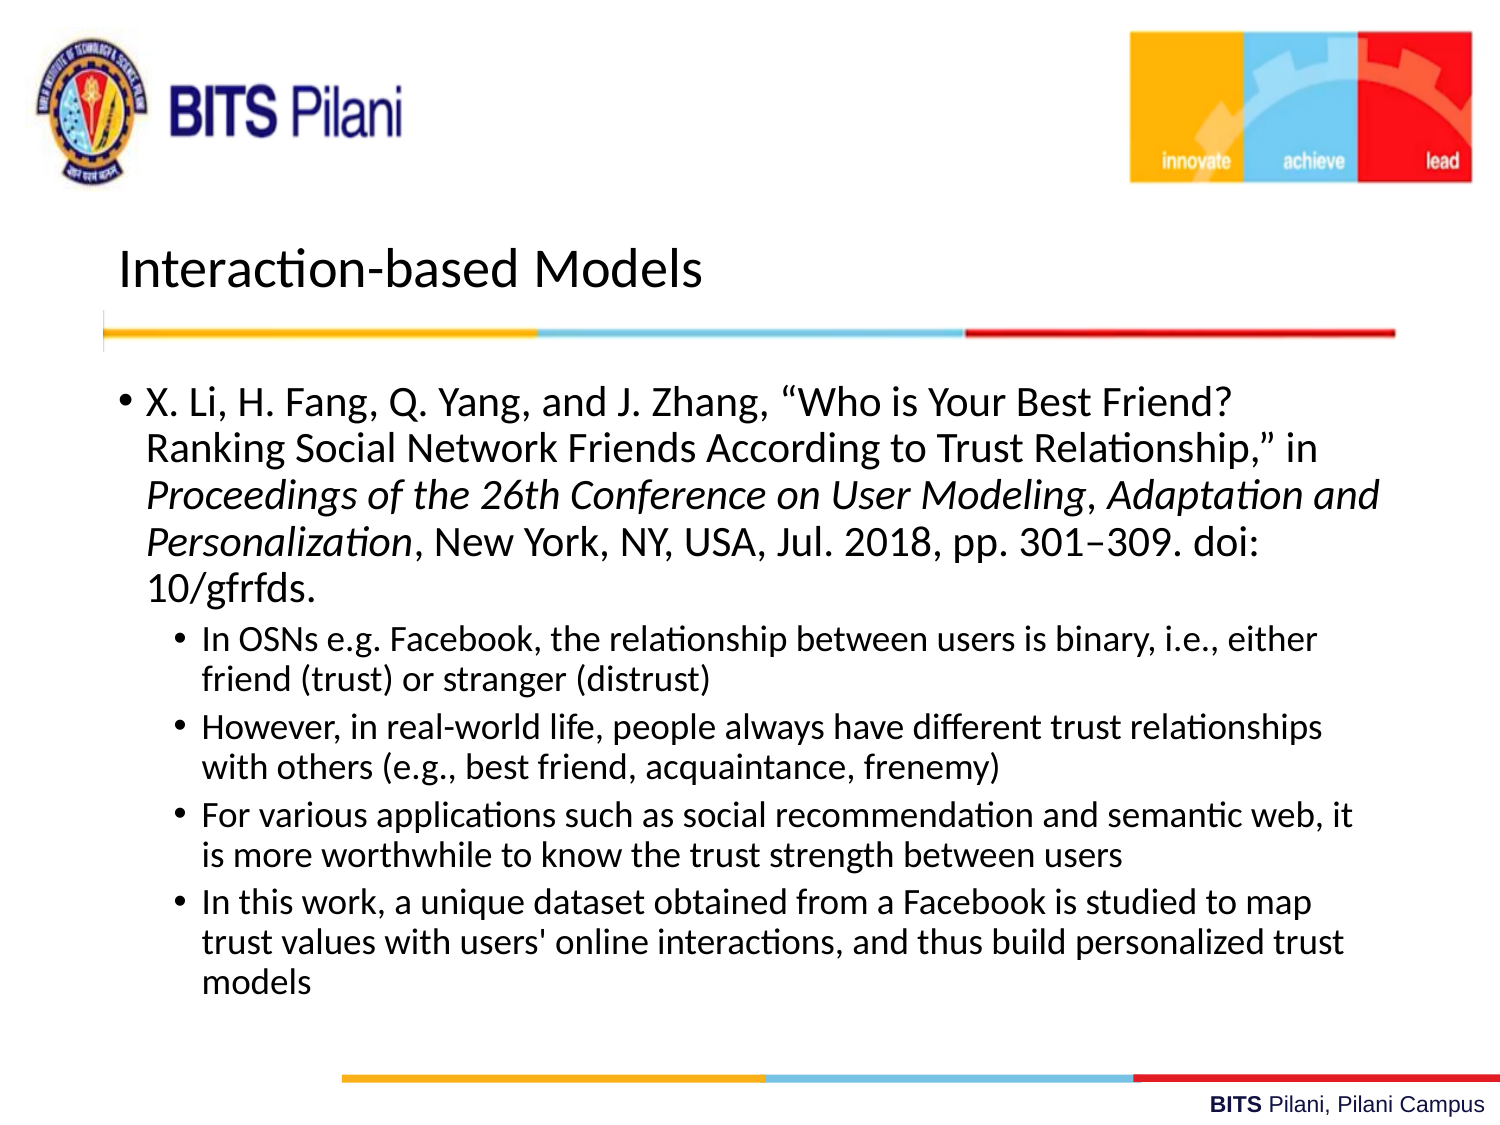

# Interaction-based Models
X. Li, H. Fang, Q. Yang, and J. Zhang, “Who is Your Best Friend? Ranking Social Network Friends According to Trust Relationship,” in Proceedings of the 26th Conference on User Modeling, Adaptation and Personalization, New York, NY, USA, Jul. 2018, pp. 301–309. doi: 10/gfrfds.
In OSNs e.g. Facebook, the relationship between users is binary, i.e., either friend (trust) or stranger (distrust)
However, in real-world life, people always have different trust relationships with others (e.g., best friend, acquaintance, frenemy)
For various applications such as social recommendation and semantic web, it is more worthwhile to know the trust strength between users
In this work, a unique dataset obtained from a Facebook is studied to map trust values with users' online interactions, and thus build personalized trust models